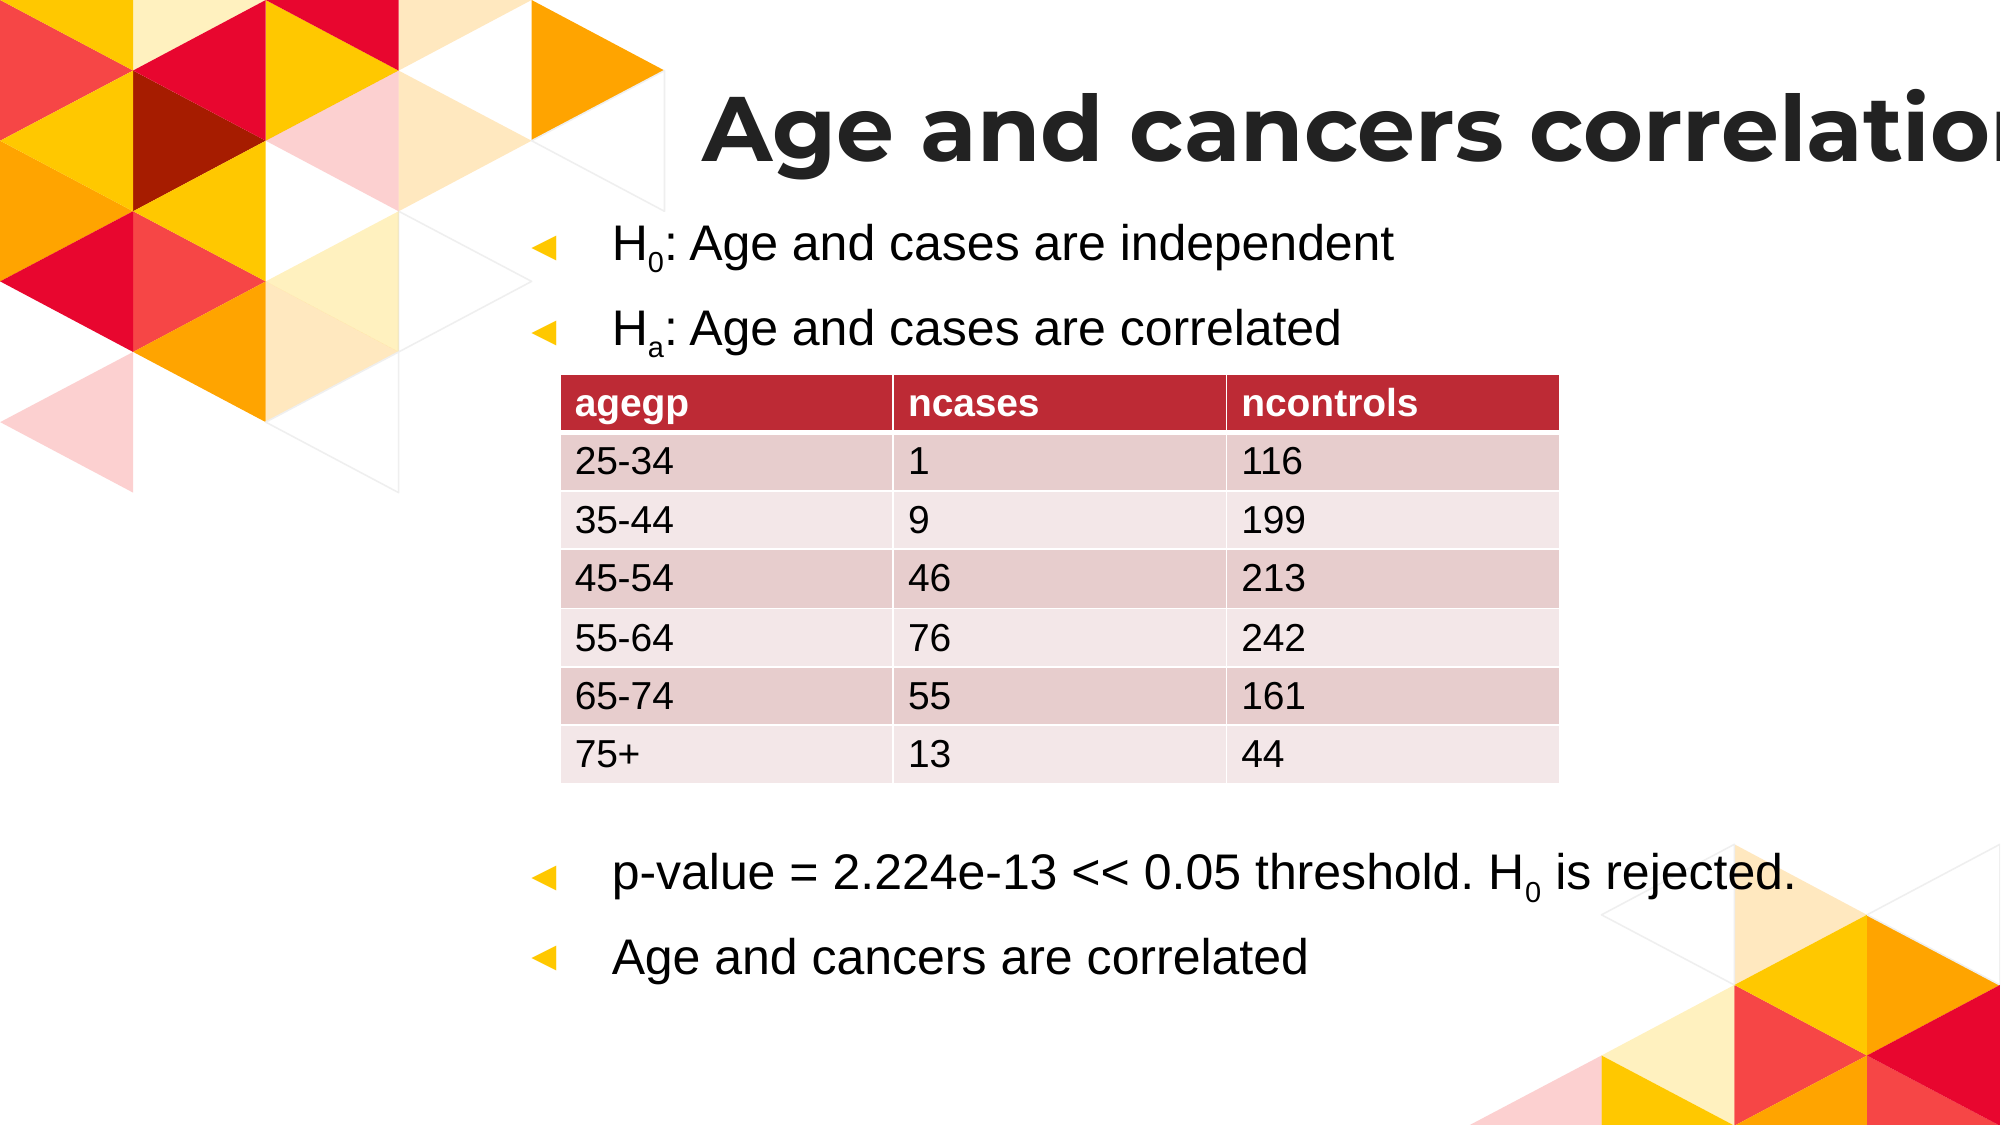

# Age and cancers correlation
H0: Age and cases are independent
Ha: Age and cases are correlated

p-value = 2.224e-13 << 0.05 threshold. H0 is rejected.
Age and cancers are correlated
| agegp | ncases | ncontrols |
| --- | --- | --- |
| 25-34 | 1 | 116 |
| 35-44 | 9 | 199 |
| 45-54 | 46 | 213 |
| 55-64 | 76 | 242 |
| 65-74 | 55 | 161 |
| 75+ | 13 | 44 |